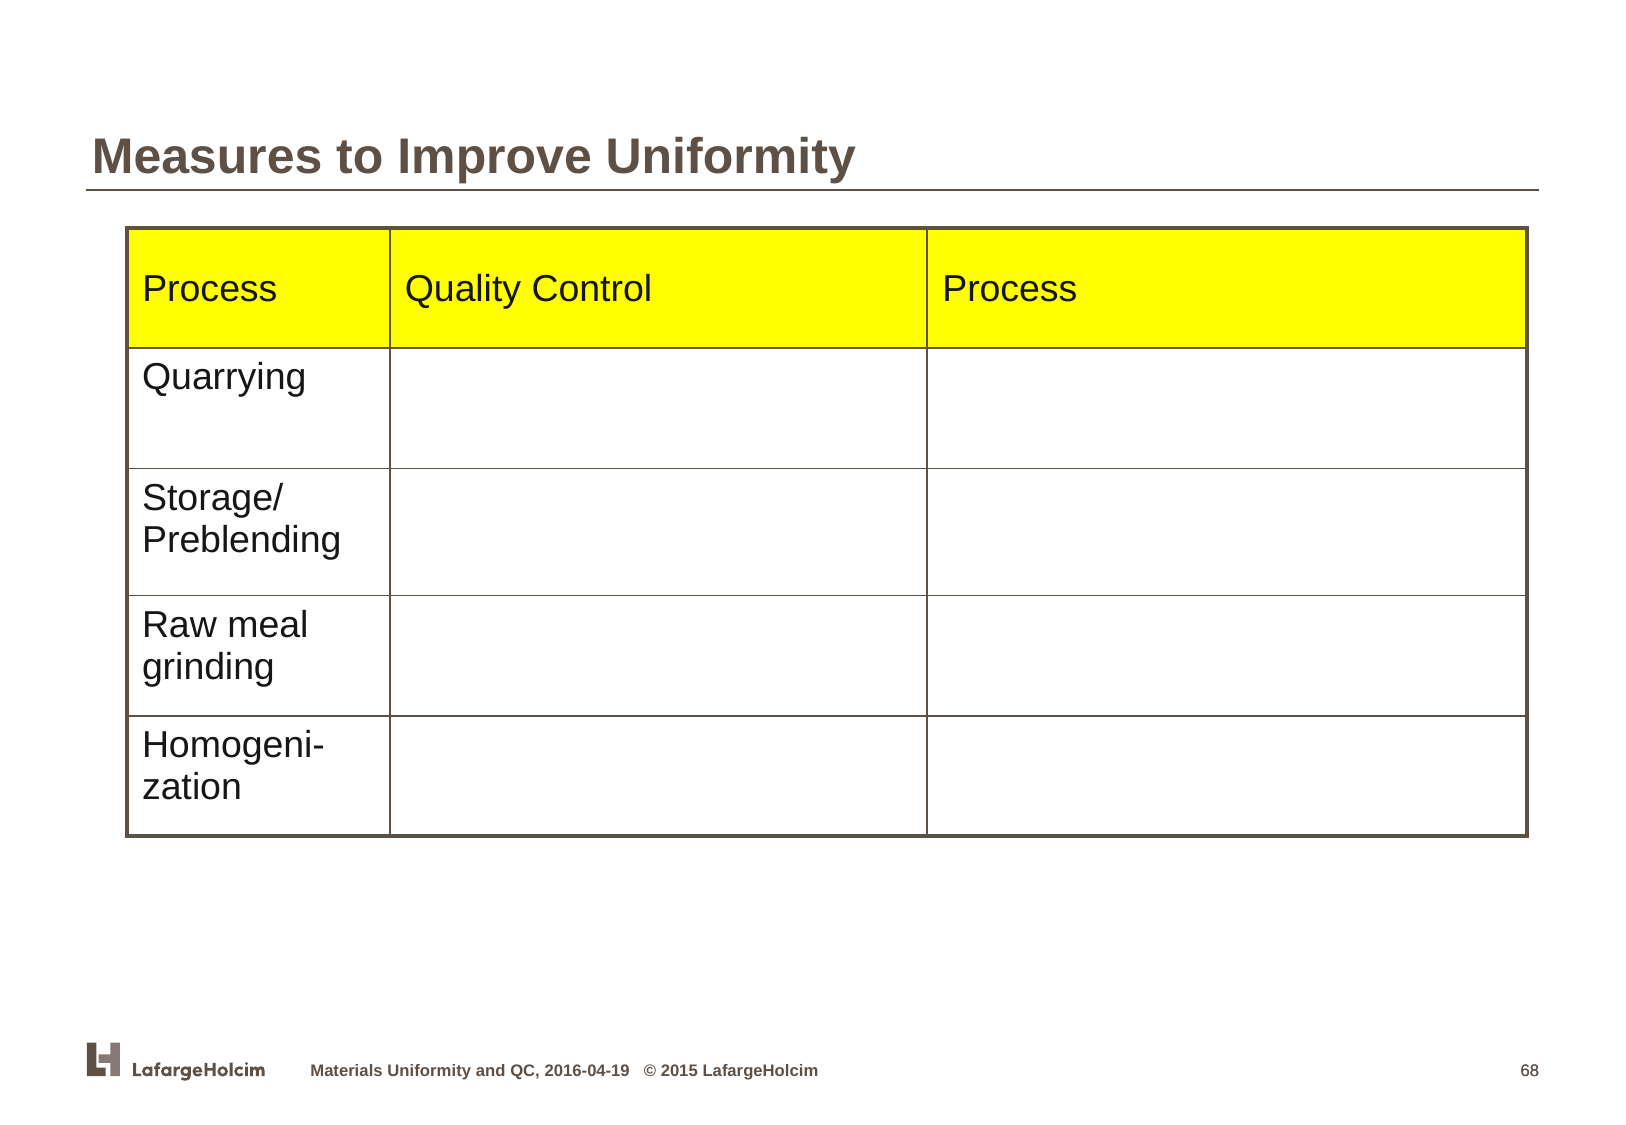

Measures to Improve Uniformity
| Process | Quality Control | Process |
| --- | --- | --- |
| Quarrying |  |  |
| Storage/ Preblending |  |  |
| Raw meal grinding |  |  |
| Homogeni-zation |  |  |
Materials Uniformity and QC, 2016-04-19   © 2015 LafargeHolcim
68
68